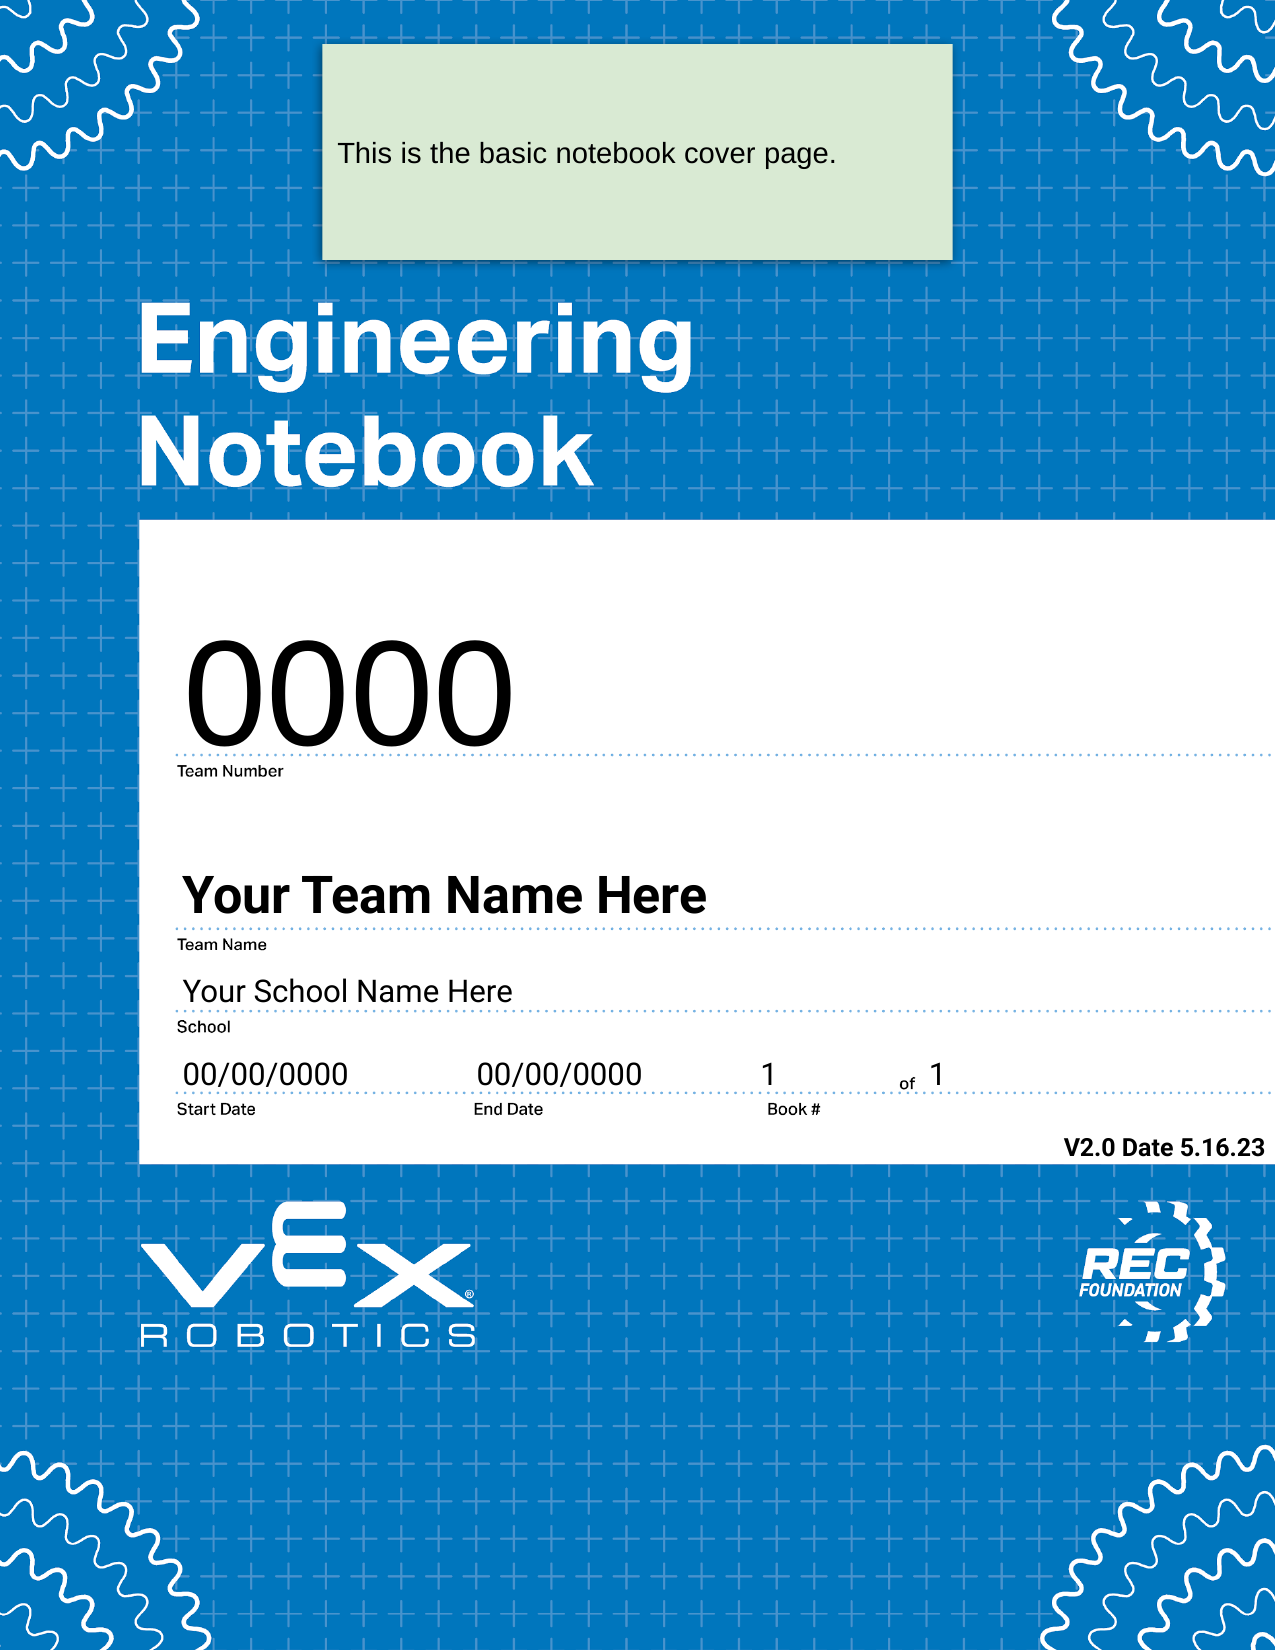

This is the basic notebook cover page.
0000
Your Team Name Here
Your School Name Here
00/00/0000
00/00/0000
1
1
V2.0 Date 5.16.23